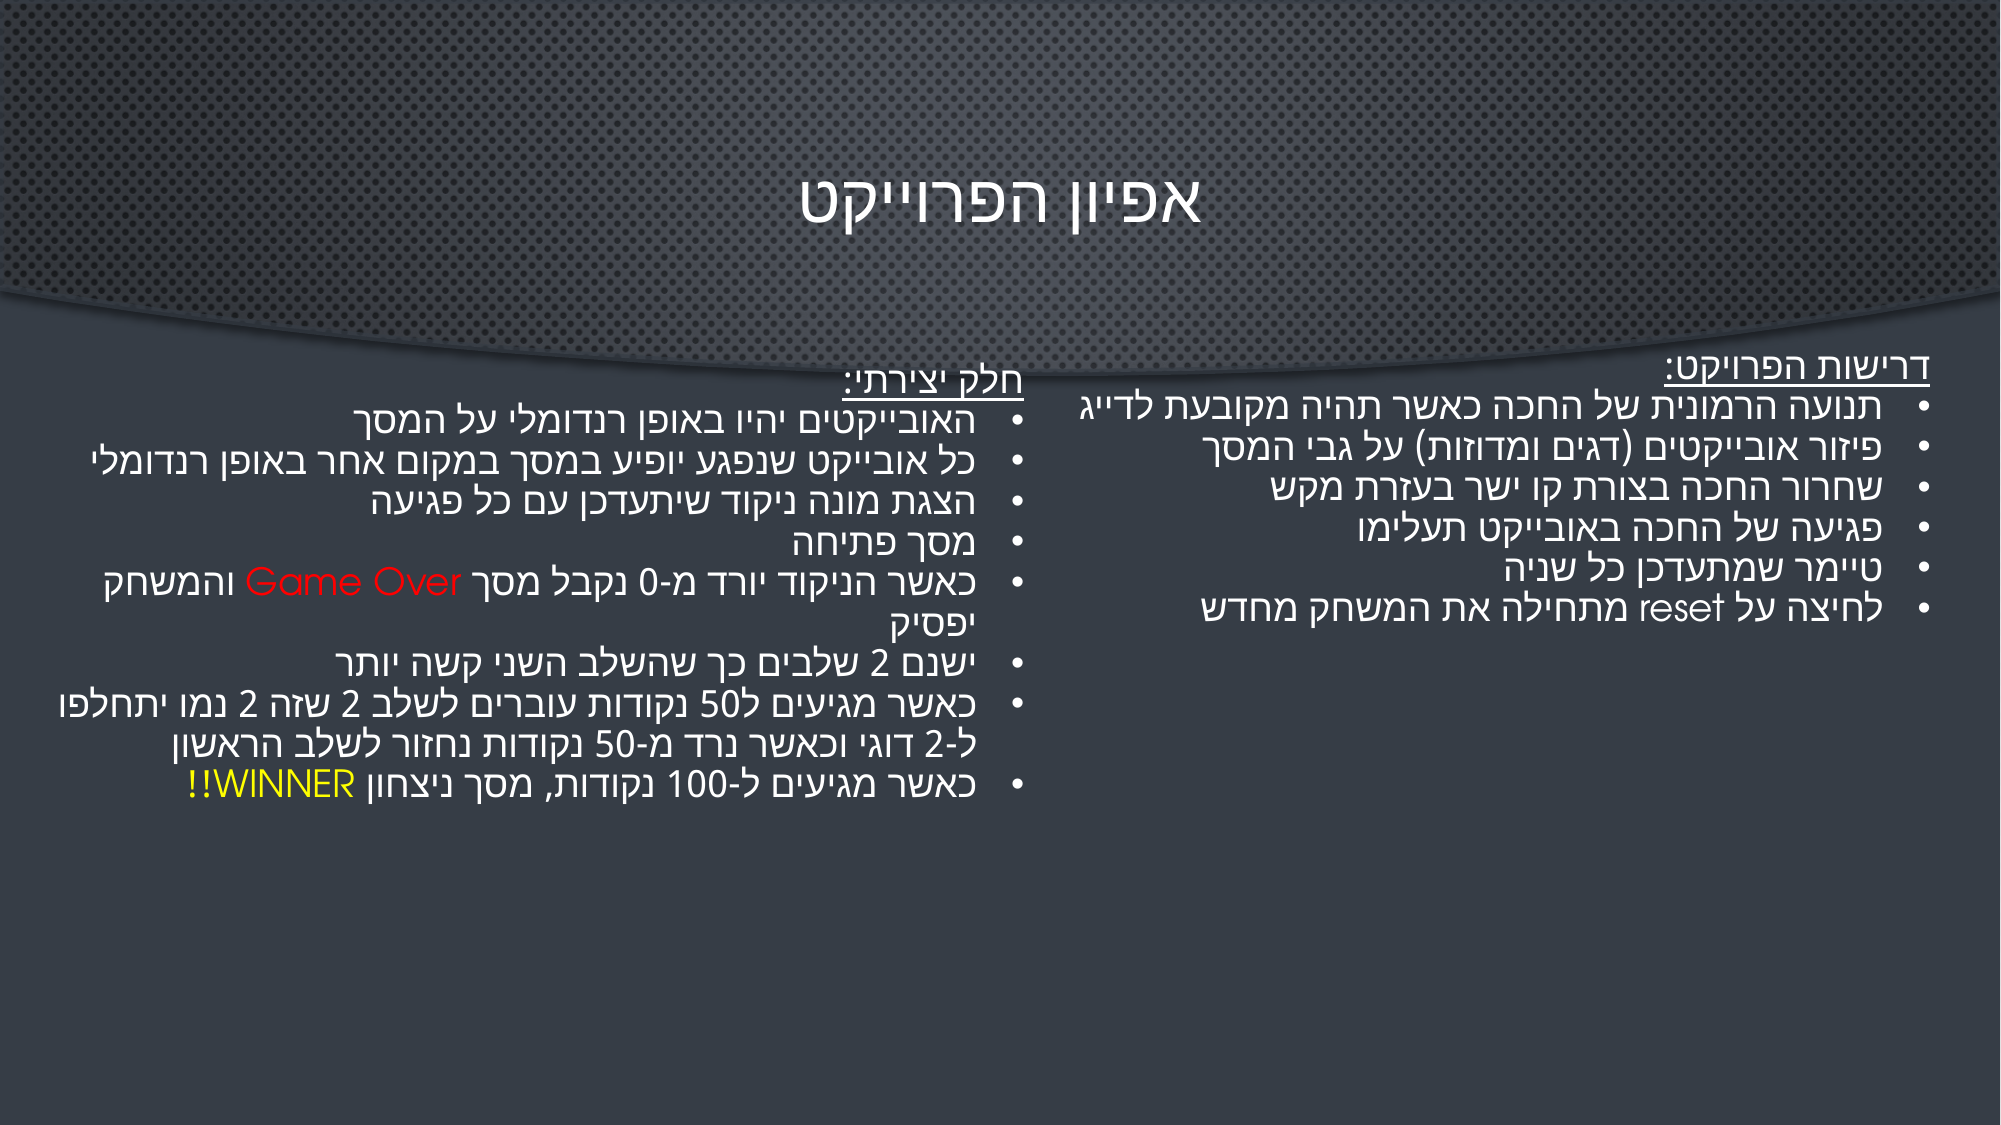

# אפיון הפרוייקט
דרישות הפרויקט:
תנועה הרמונית של החכה כאשר תהיה מקובעת לדייג
פיזור אובייקטים (דגים ומדוזות) על גבי המסך
שחרור החכה בצורת קו ישר בעזרת מקש
פגיעה של החכה באובייקט תעלימו
טיימר שמתעדכן כל שניה
לחיצה על reset מתחילה את המשחק מחדש
חלק יצירתי:
האובייקטים יהיו באופן רנדומלי על המסך
כל אובייקט שנפגע יופיע במסך במקום אחר באופן רנדומלי
הצגת מונה ניקוד שיתעדכן עם כל פגיעה
מסך פתיחה
כאשר הניקוד יורד מ-0 נקבל מסך Game Over והמשחק יפסיק
ישנם 2 שלבים כך שהשלב השני קשה יותר
כאשר מגיעים ל50 נקודות עוברים לשלב 2 שזה 2 נמו יתחלפו ל-2 דוגי וכאשר נרד מ-50 נקודות נחזור לשלב הראשון
כאשר מגיעים ל-100 נקודות, מסך ניצחון WINNER!!